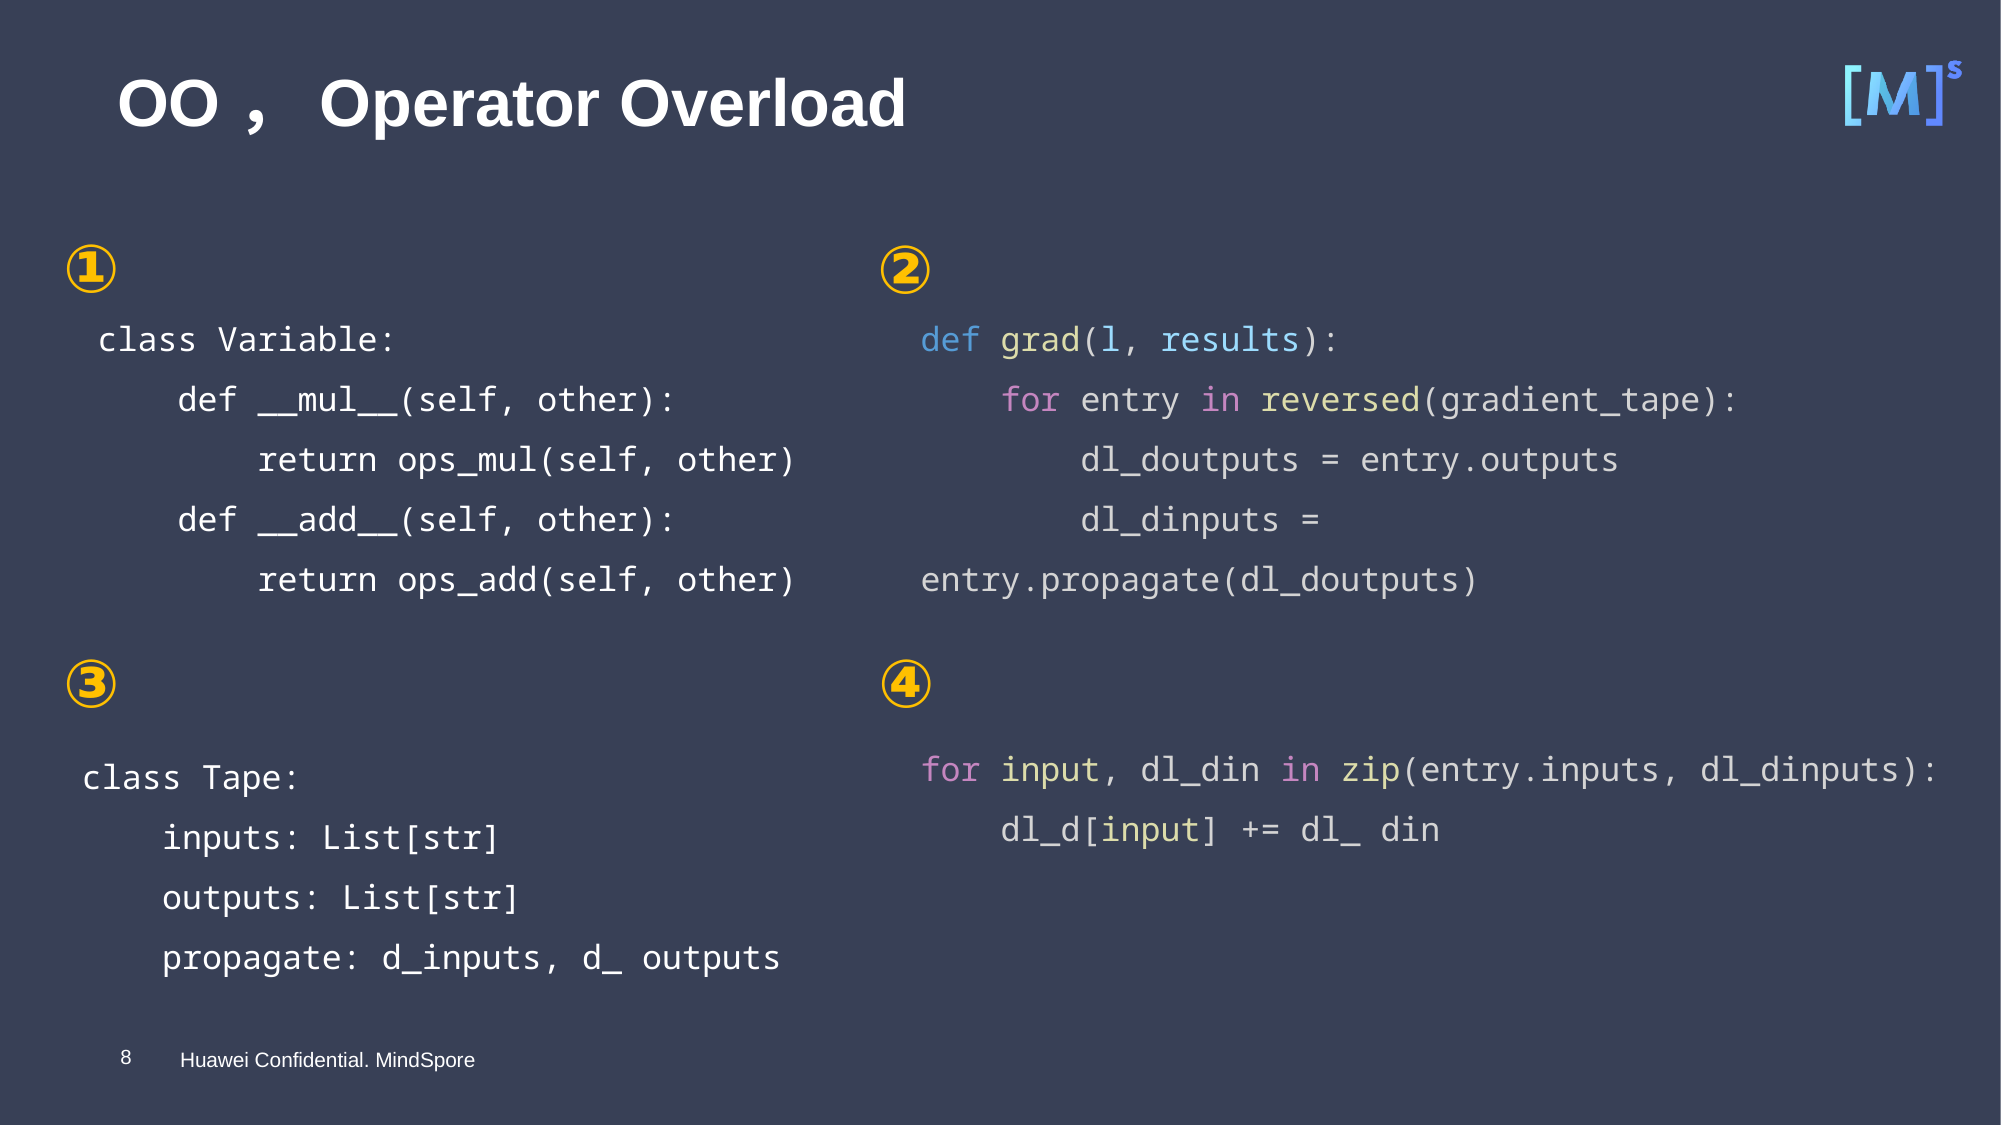

# OO，Operator Overload
①
②
class Variable:
    def __mul__(self, other):
        return ops_mul(self, other)
    def __add__(self, other):
        return ops_add(self, other)
def grad(l, results):
    for entry in reversed(gradient_tape):
        dl_doutputs = entry.outputs
        dl_dinputs = entry.propagate(dl_doutputs)
③
④
for input, dl_din in zip(entry.inputs, dl_dinputs):
    dl_d[input] += dl_ din
class Tape:
    inputs: List[str]
    outputs: List[str]
    propagate: d_inputs, d_ outputs